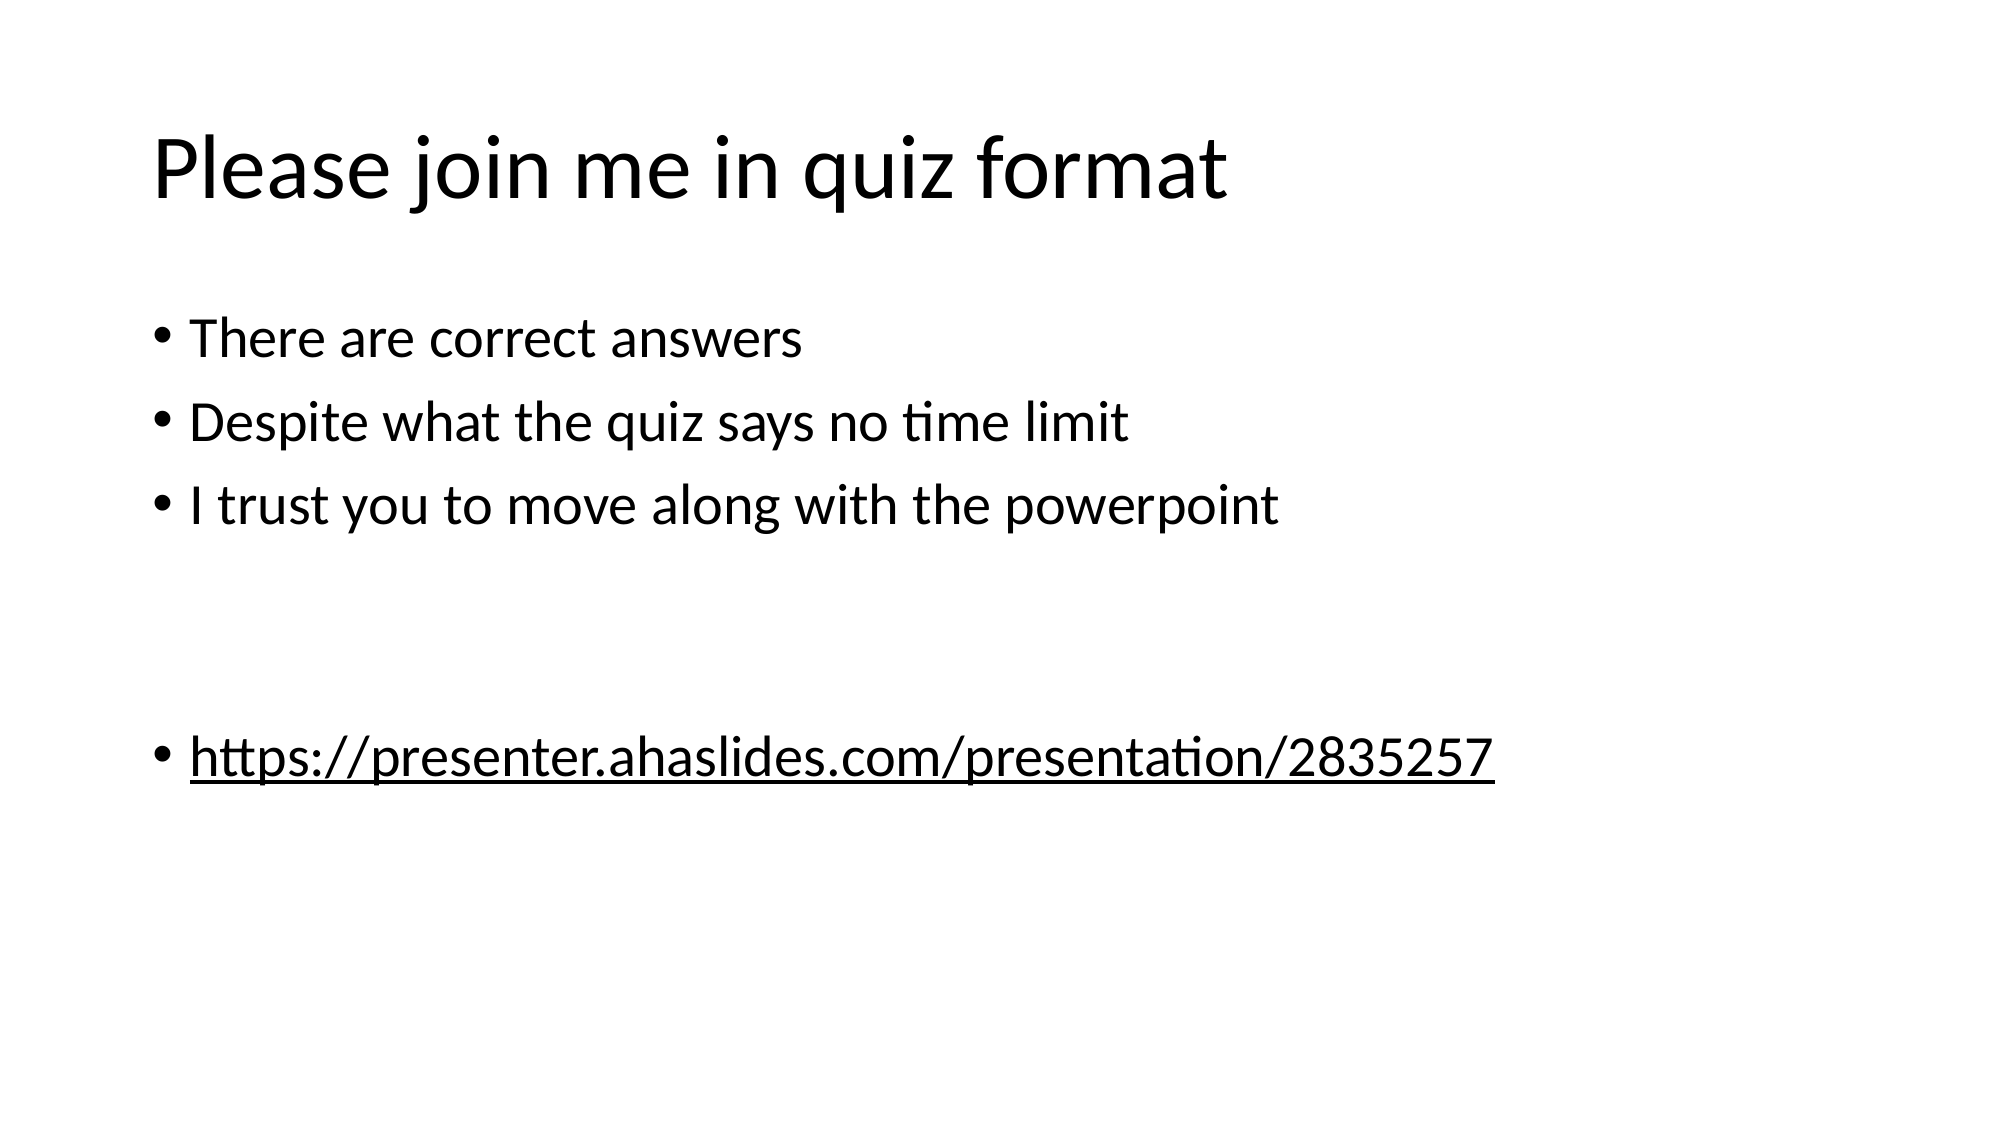

# Please join me in quiz format
There are correct answers
Despite what the quiz says no time limit
I trust you to move along with the powerpoint

https://presenter.ahaslides.com/presentation/2835257